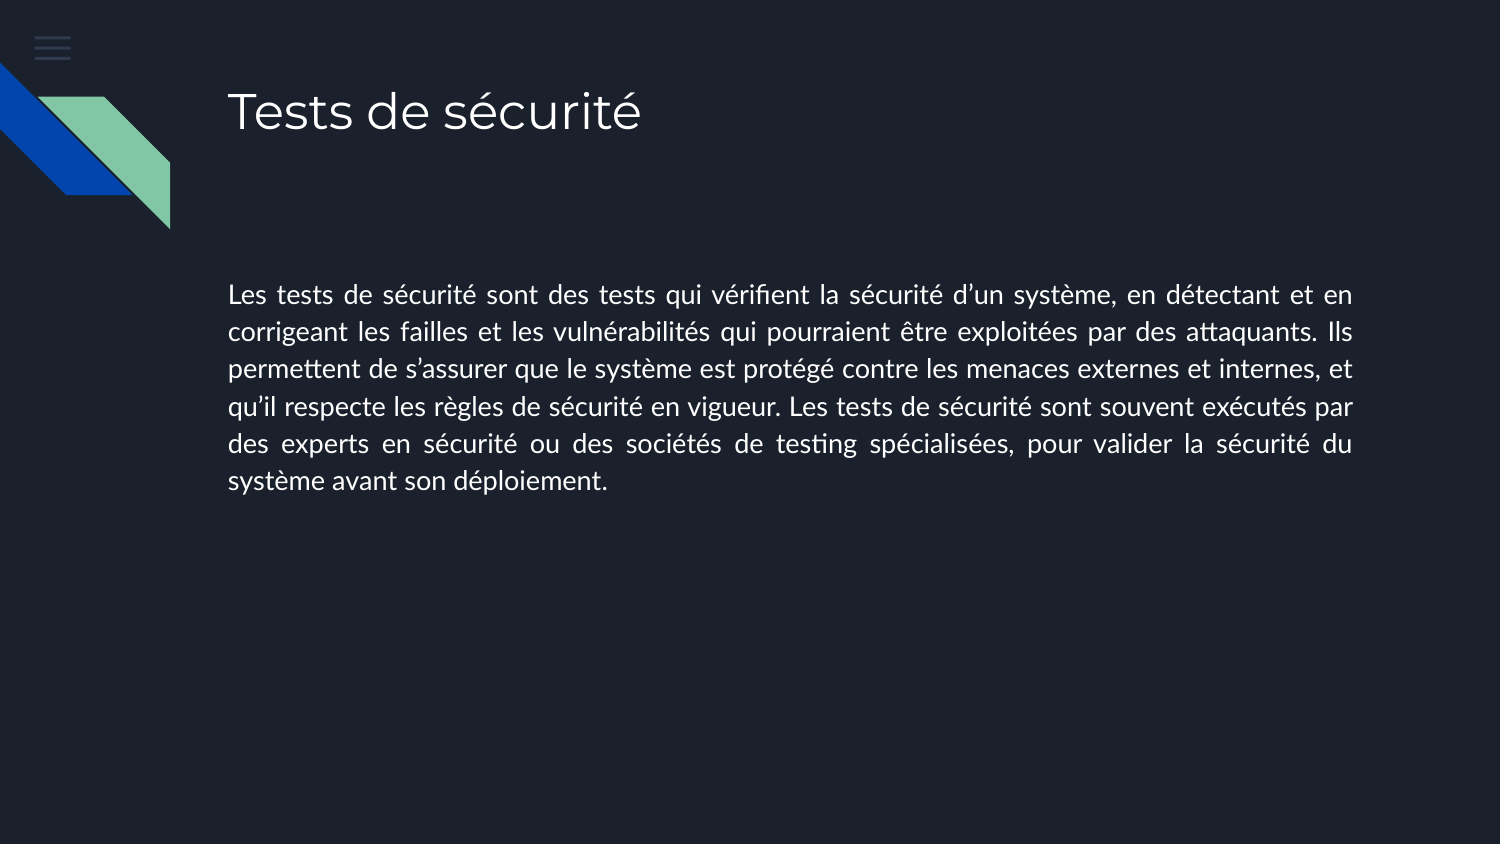

# Tests de sécurité
Les tests de sécurité sont des tests qui vérifient la sécurité d’un système, en détectant et en corrigeant les failles et les vulnérabilités qui pourraient être exploitées par des attaquants. Ils permettent de s’assurer que le système est protégé contre les menaces externes et internes, et qu’il respecte les règles de sécurité en vigueur. Les tests de sécurité sont souvent exécutés par des experts en sécurité ou des sociétés de testing spécialisées, pour valider la sécurité du système avant son déploiement.